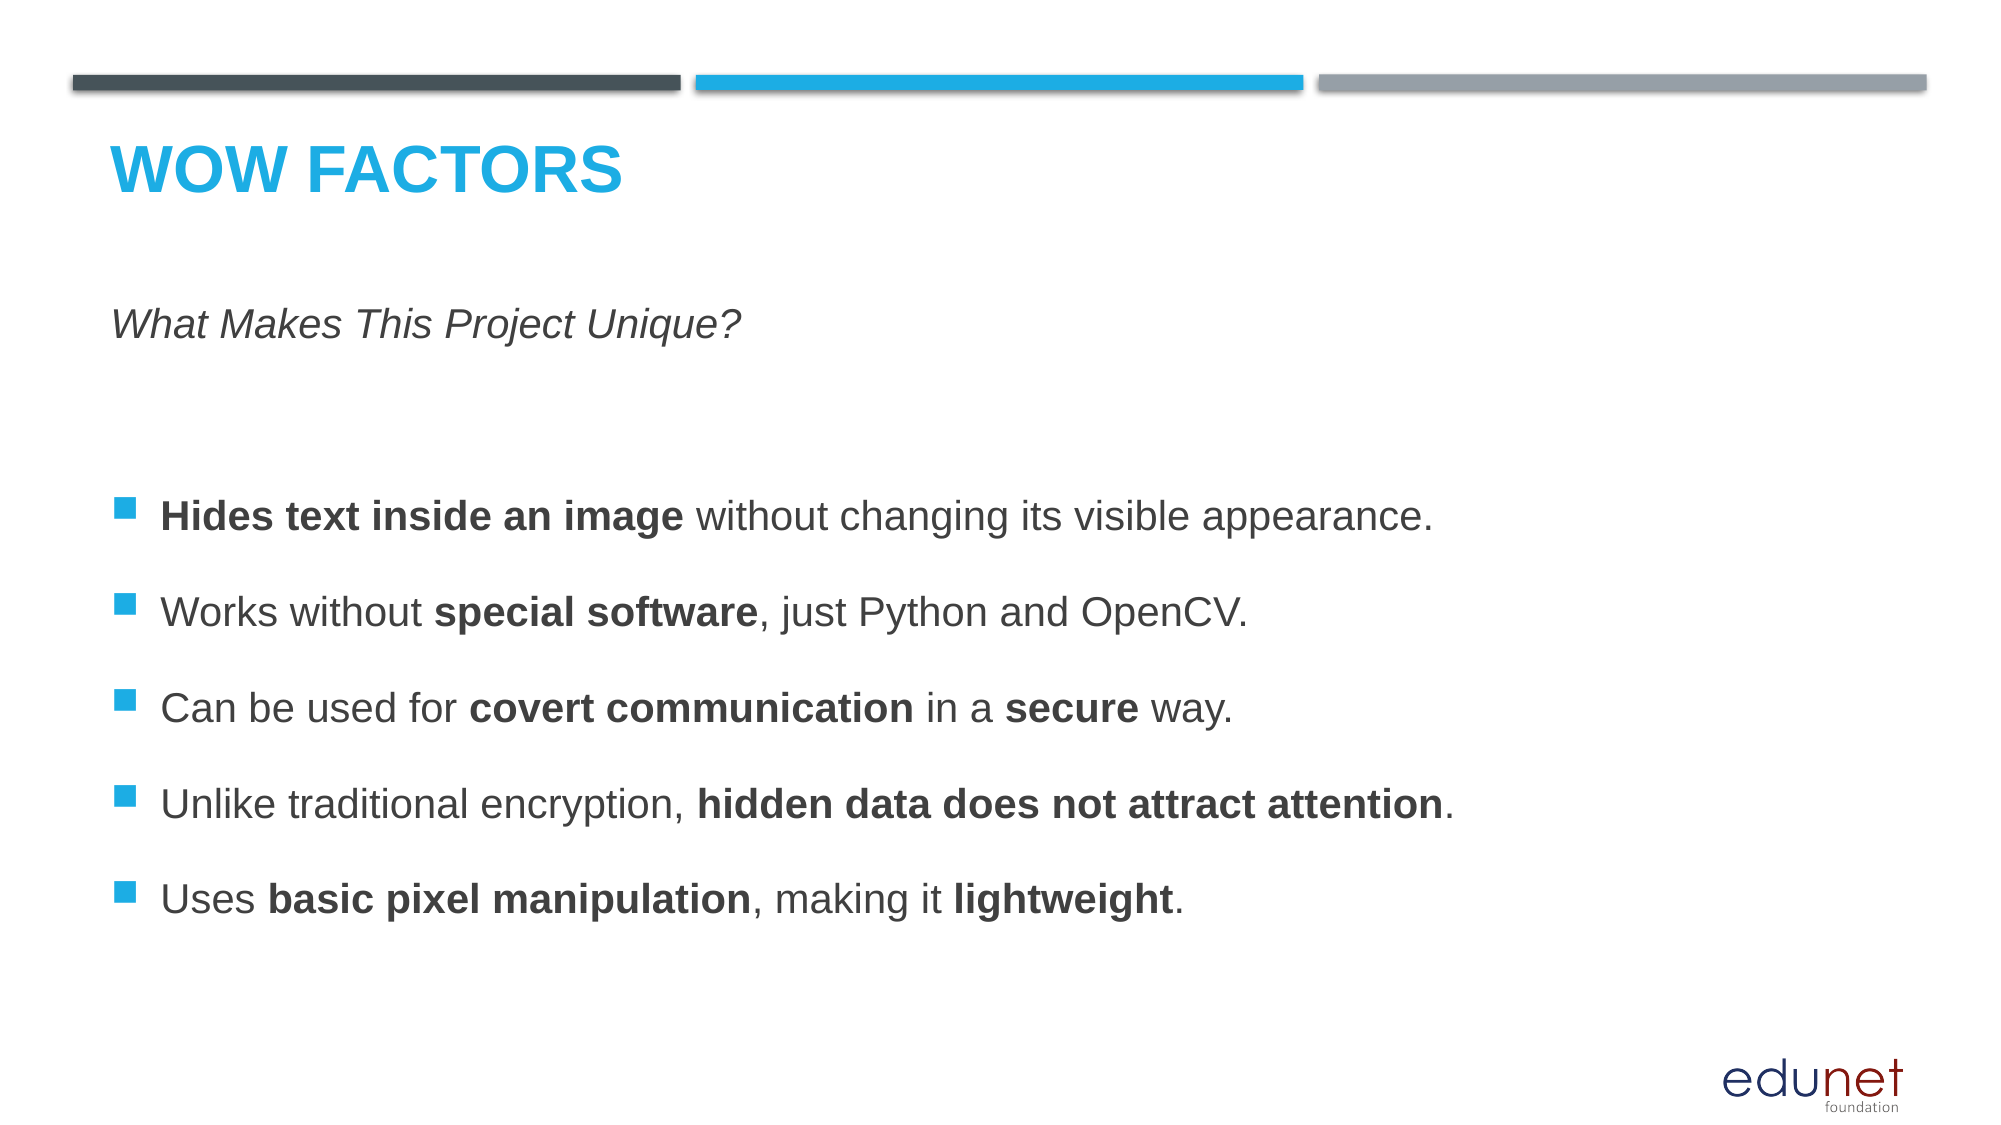

# Wow factors
What Makes This Project Unique?

Hides text inside an image without changing its visible appearance.
Works without special software, just Python and OpenCV.
Can be used for covert communication in a secure way.
Unlike traditional encryption, hidden data does not attract attention.
Uses basic pixel manipulation, making it lightweight.